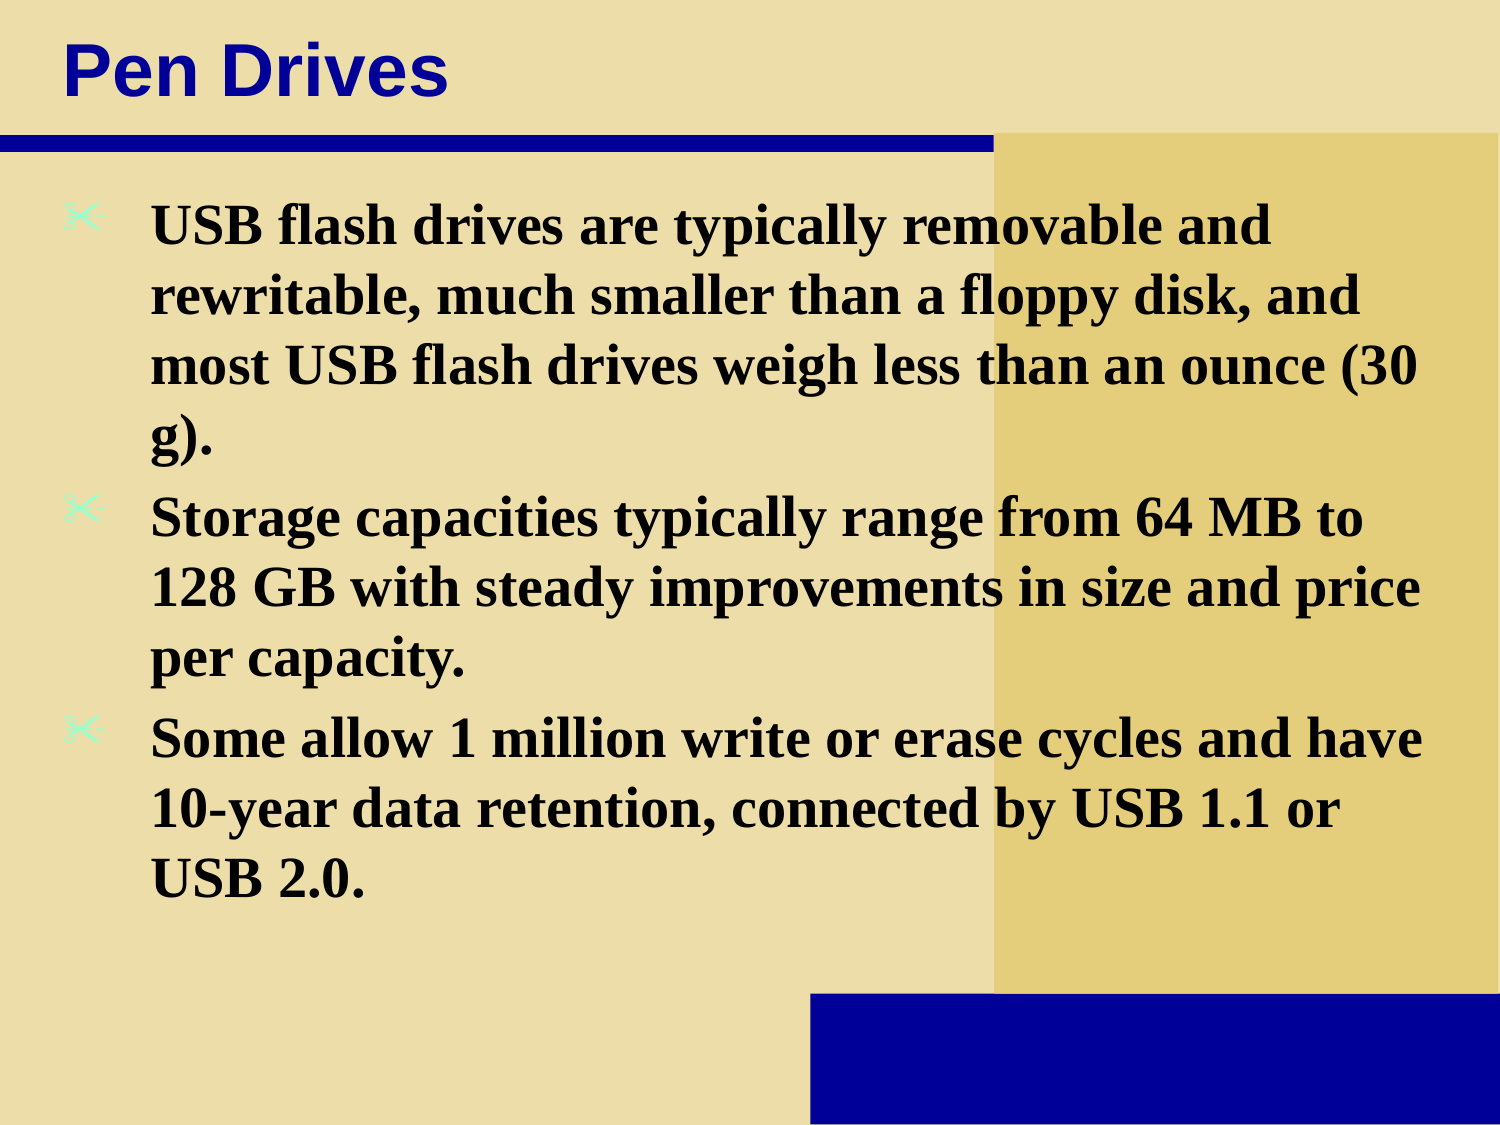

# Pen Drives
USB flash drives are typically removable and rewritable, much smaller than a floppy disk, and most USB flash drives weigh less than an ounce (30 g).
Storage capacities typically range from 64 MB to 128 GB with steady improvements in size and price per capacity.
Some allow 1 million write or erase cycles and have 10-year data retention, connected by USB 1.1 or USB 2.0.